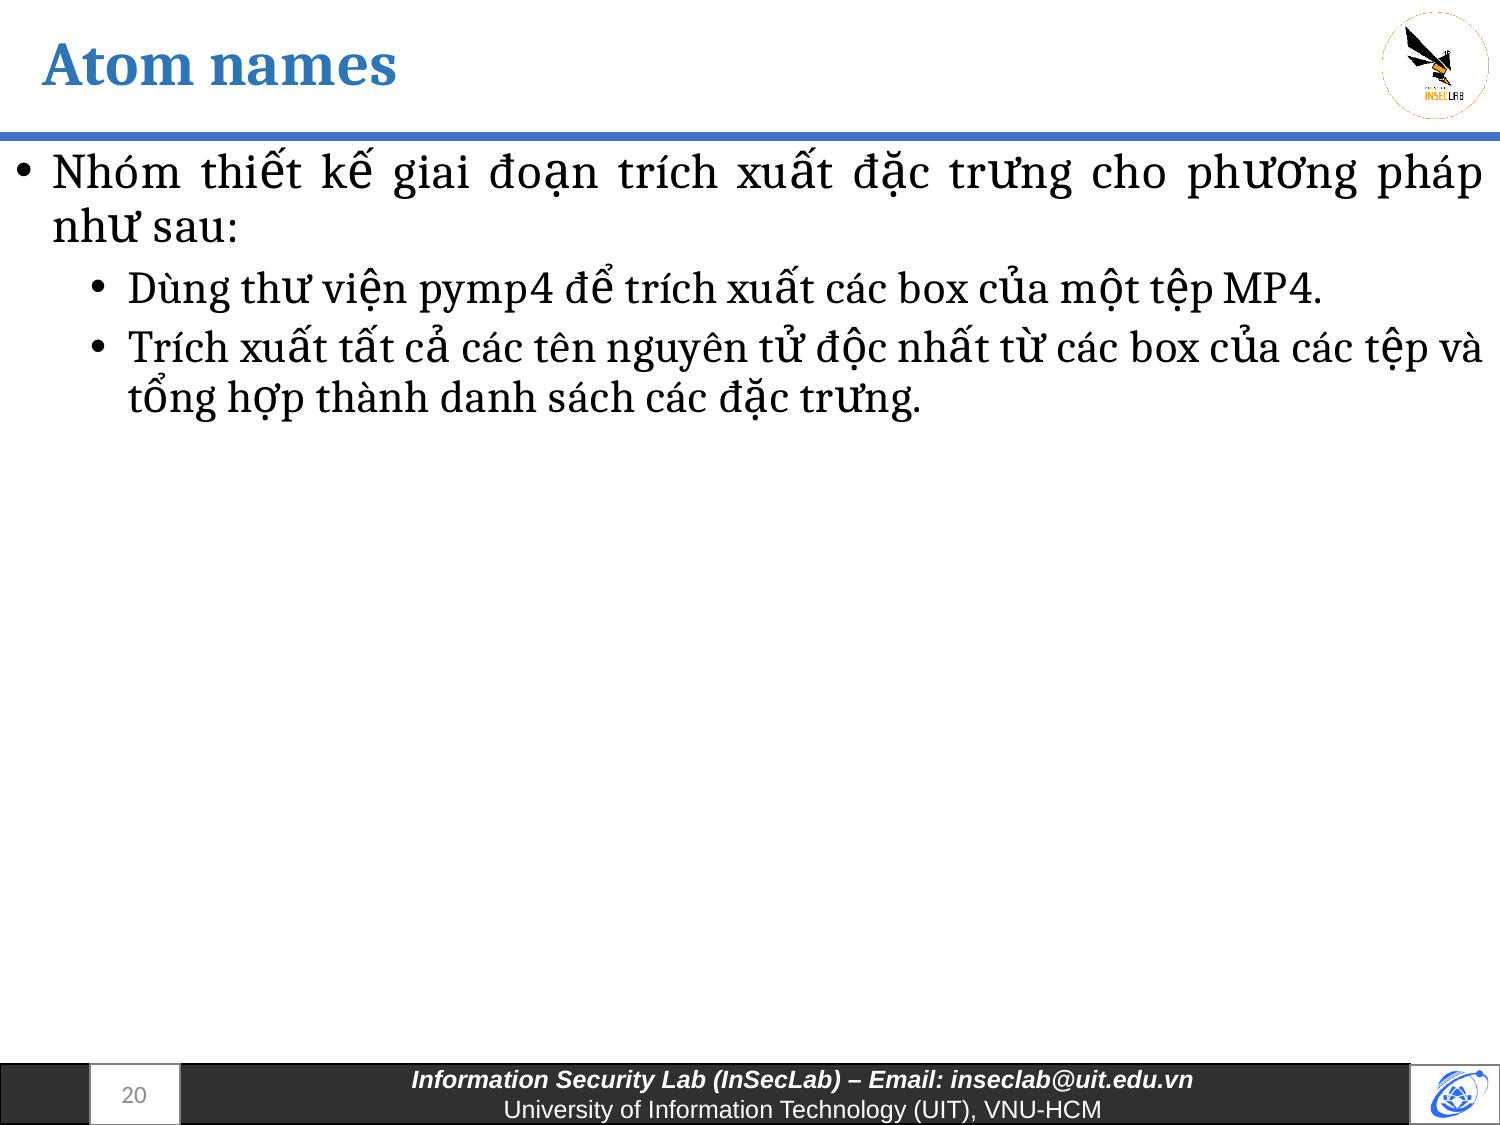

# Atom names
Nhóm thiết kế giai đoạn trích xuất đặc trưng cho phương pháp như sau:
Dùng thư viện pymp4 để trích xuất các box của một tệp MP4.
Trích xuất tất cả các tên nguyên tử độc nhất từ các box của các tệp và tổng hợp thành danh sách các đặc trưng.

20